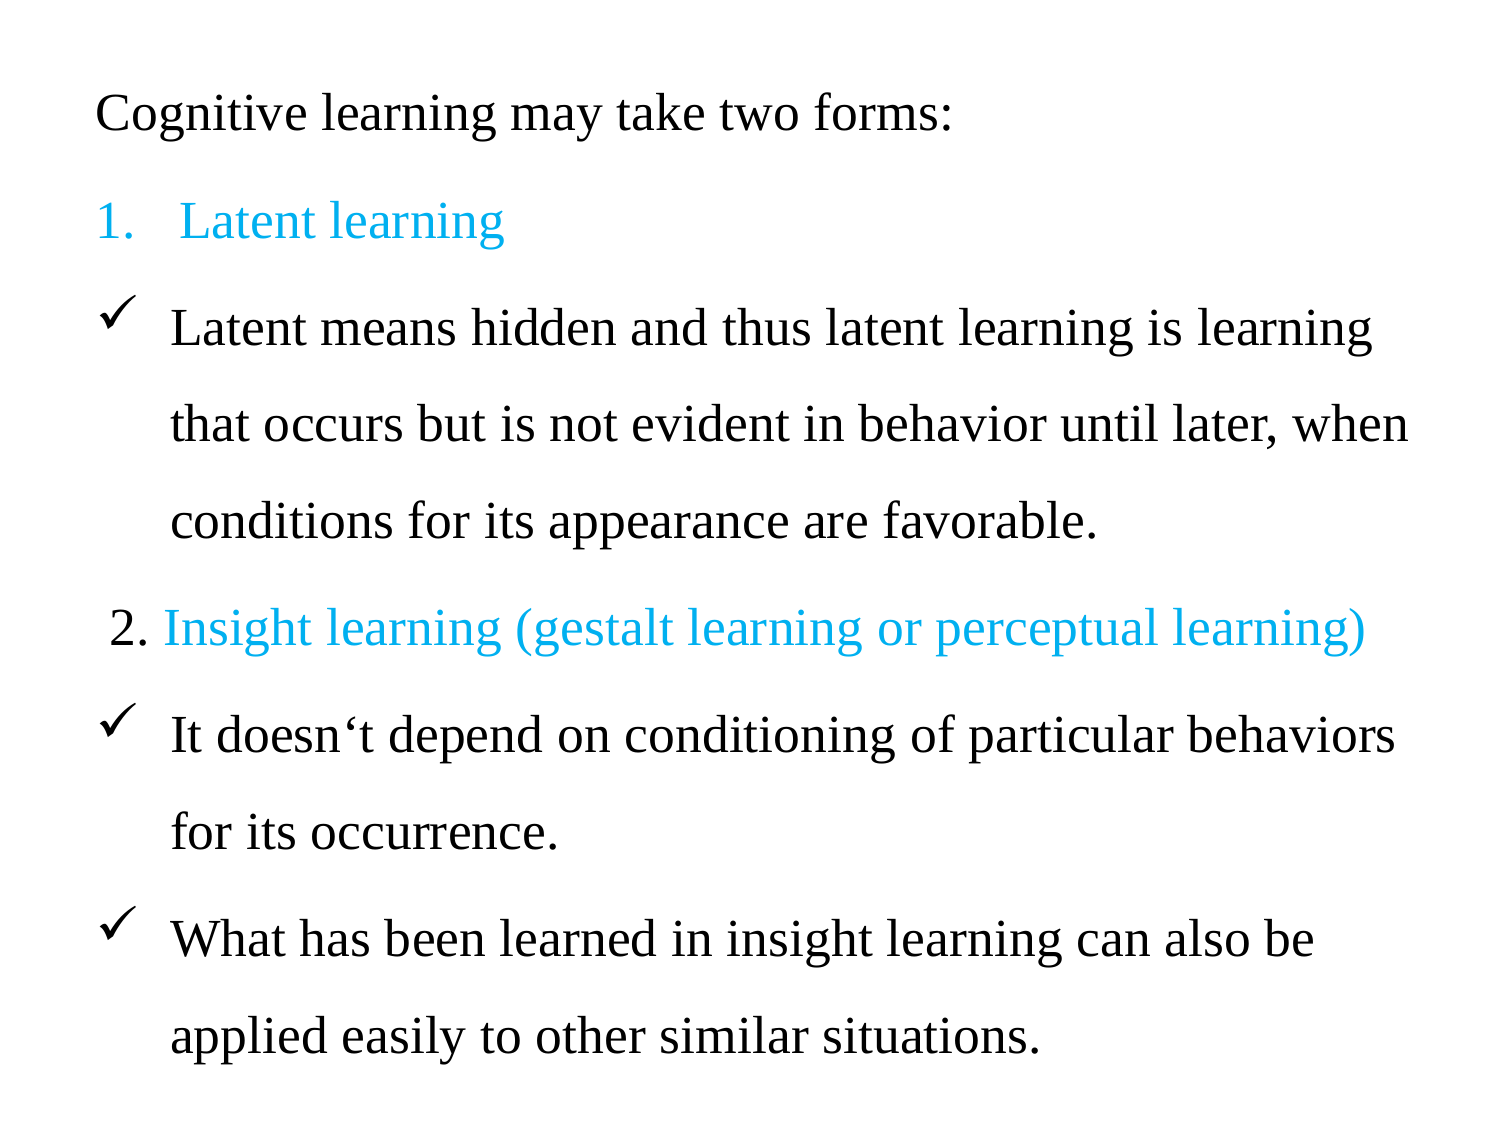

Cognitive learning may take two forms:
Latent learning
Latent means hidden and thus latent learning is learning that occurs but is not evident in behavior until later, when conditions for its appearance are favorable.
 2. Insight learning (gestalt learning or perceptual learning)
It doesn‘t depend on conditioning of particular behaviors for its occurrence.
What has been learned in insight learning can also be applied easily to other similar situations.